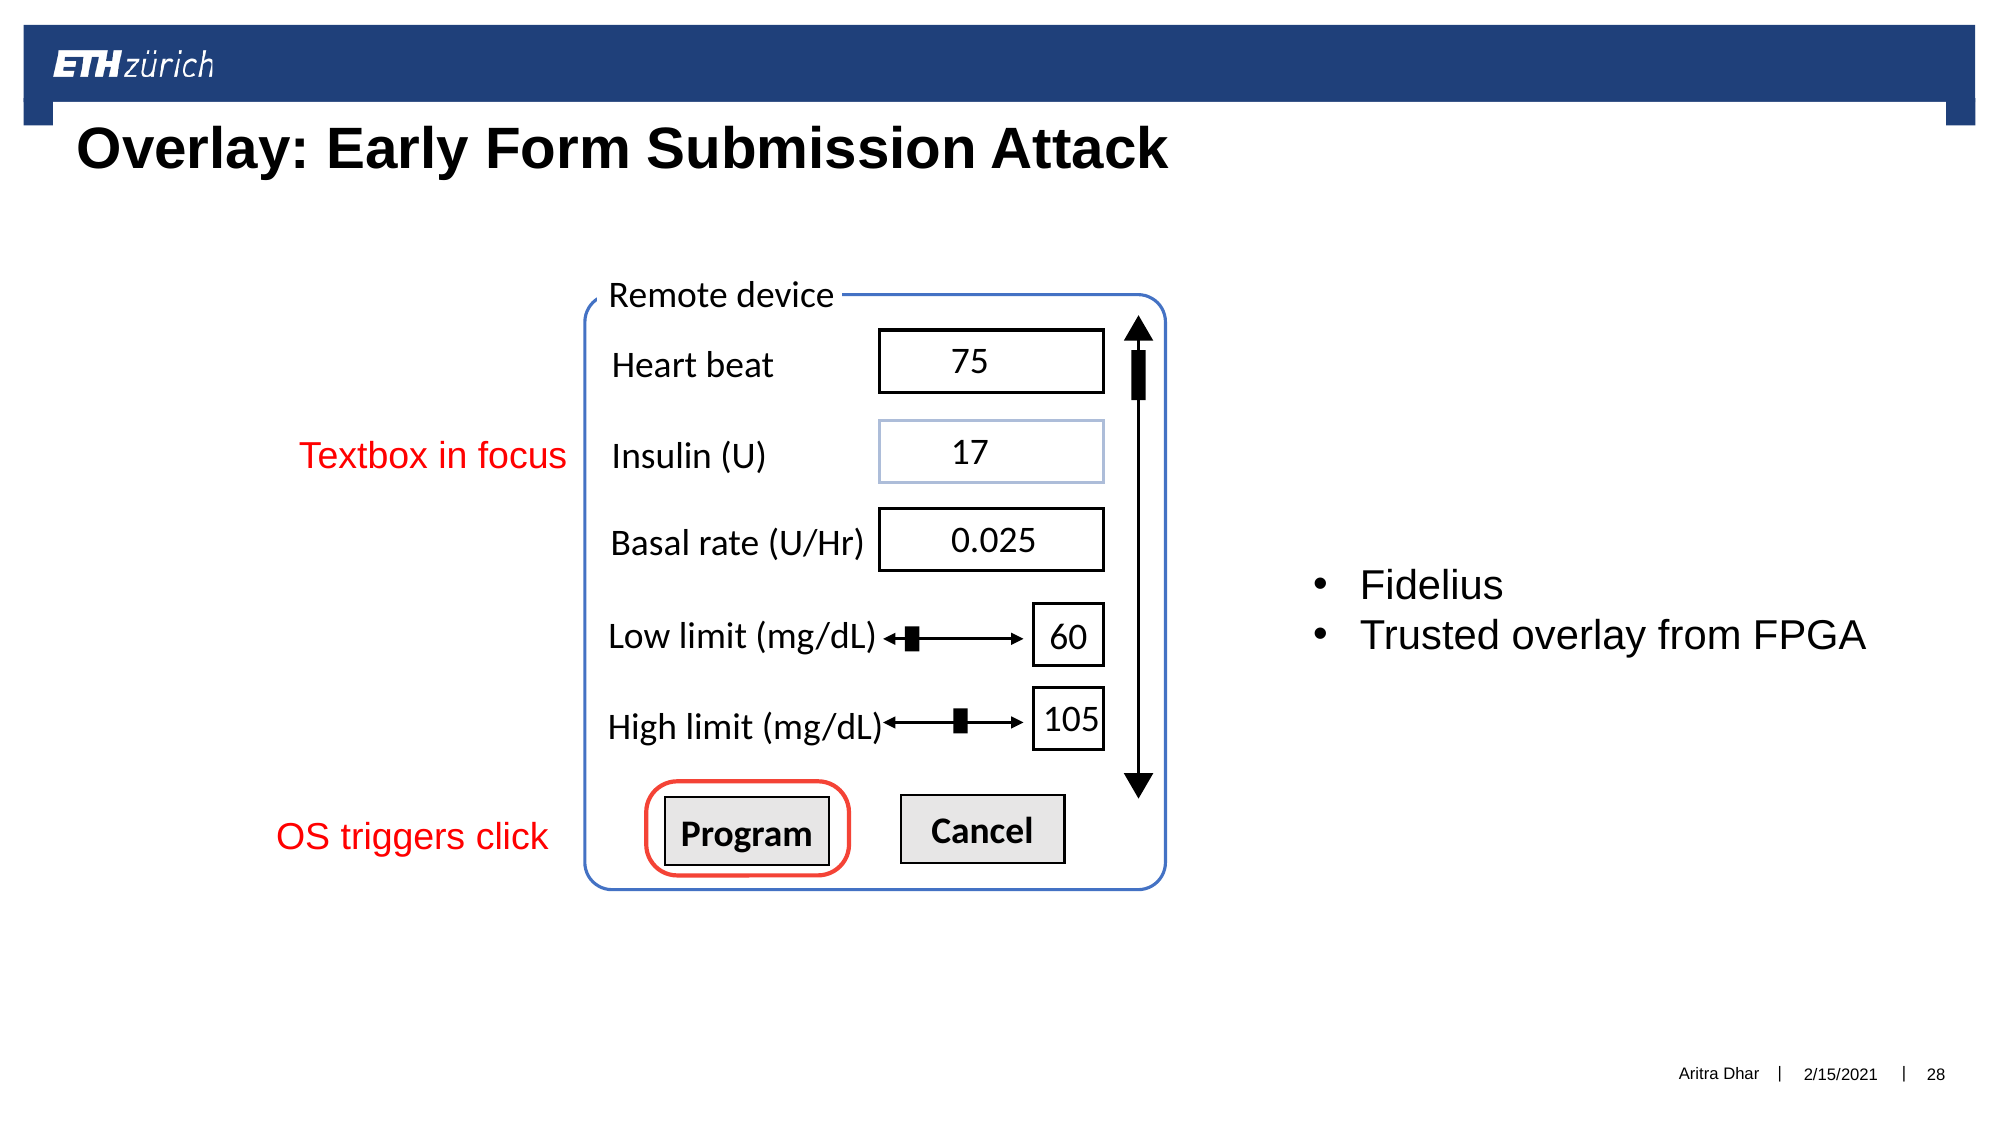

# Overlay: Early Form Submission Attack
Remote device

75

Heart beat

17

Insulin (U)

0.025
Basal rate (U/Hr)

Low limit (mg/dL)
60

105

High limit (mg/dL)

Cancel
Program
Textbox in focus
Fidelius
Trusted overlay from FPGA

OS triggers click
Aritra Dhar
2/15/2021
28